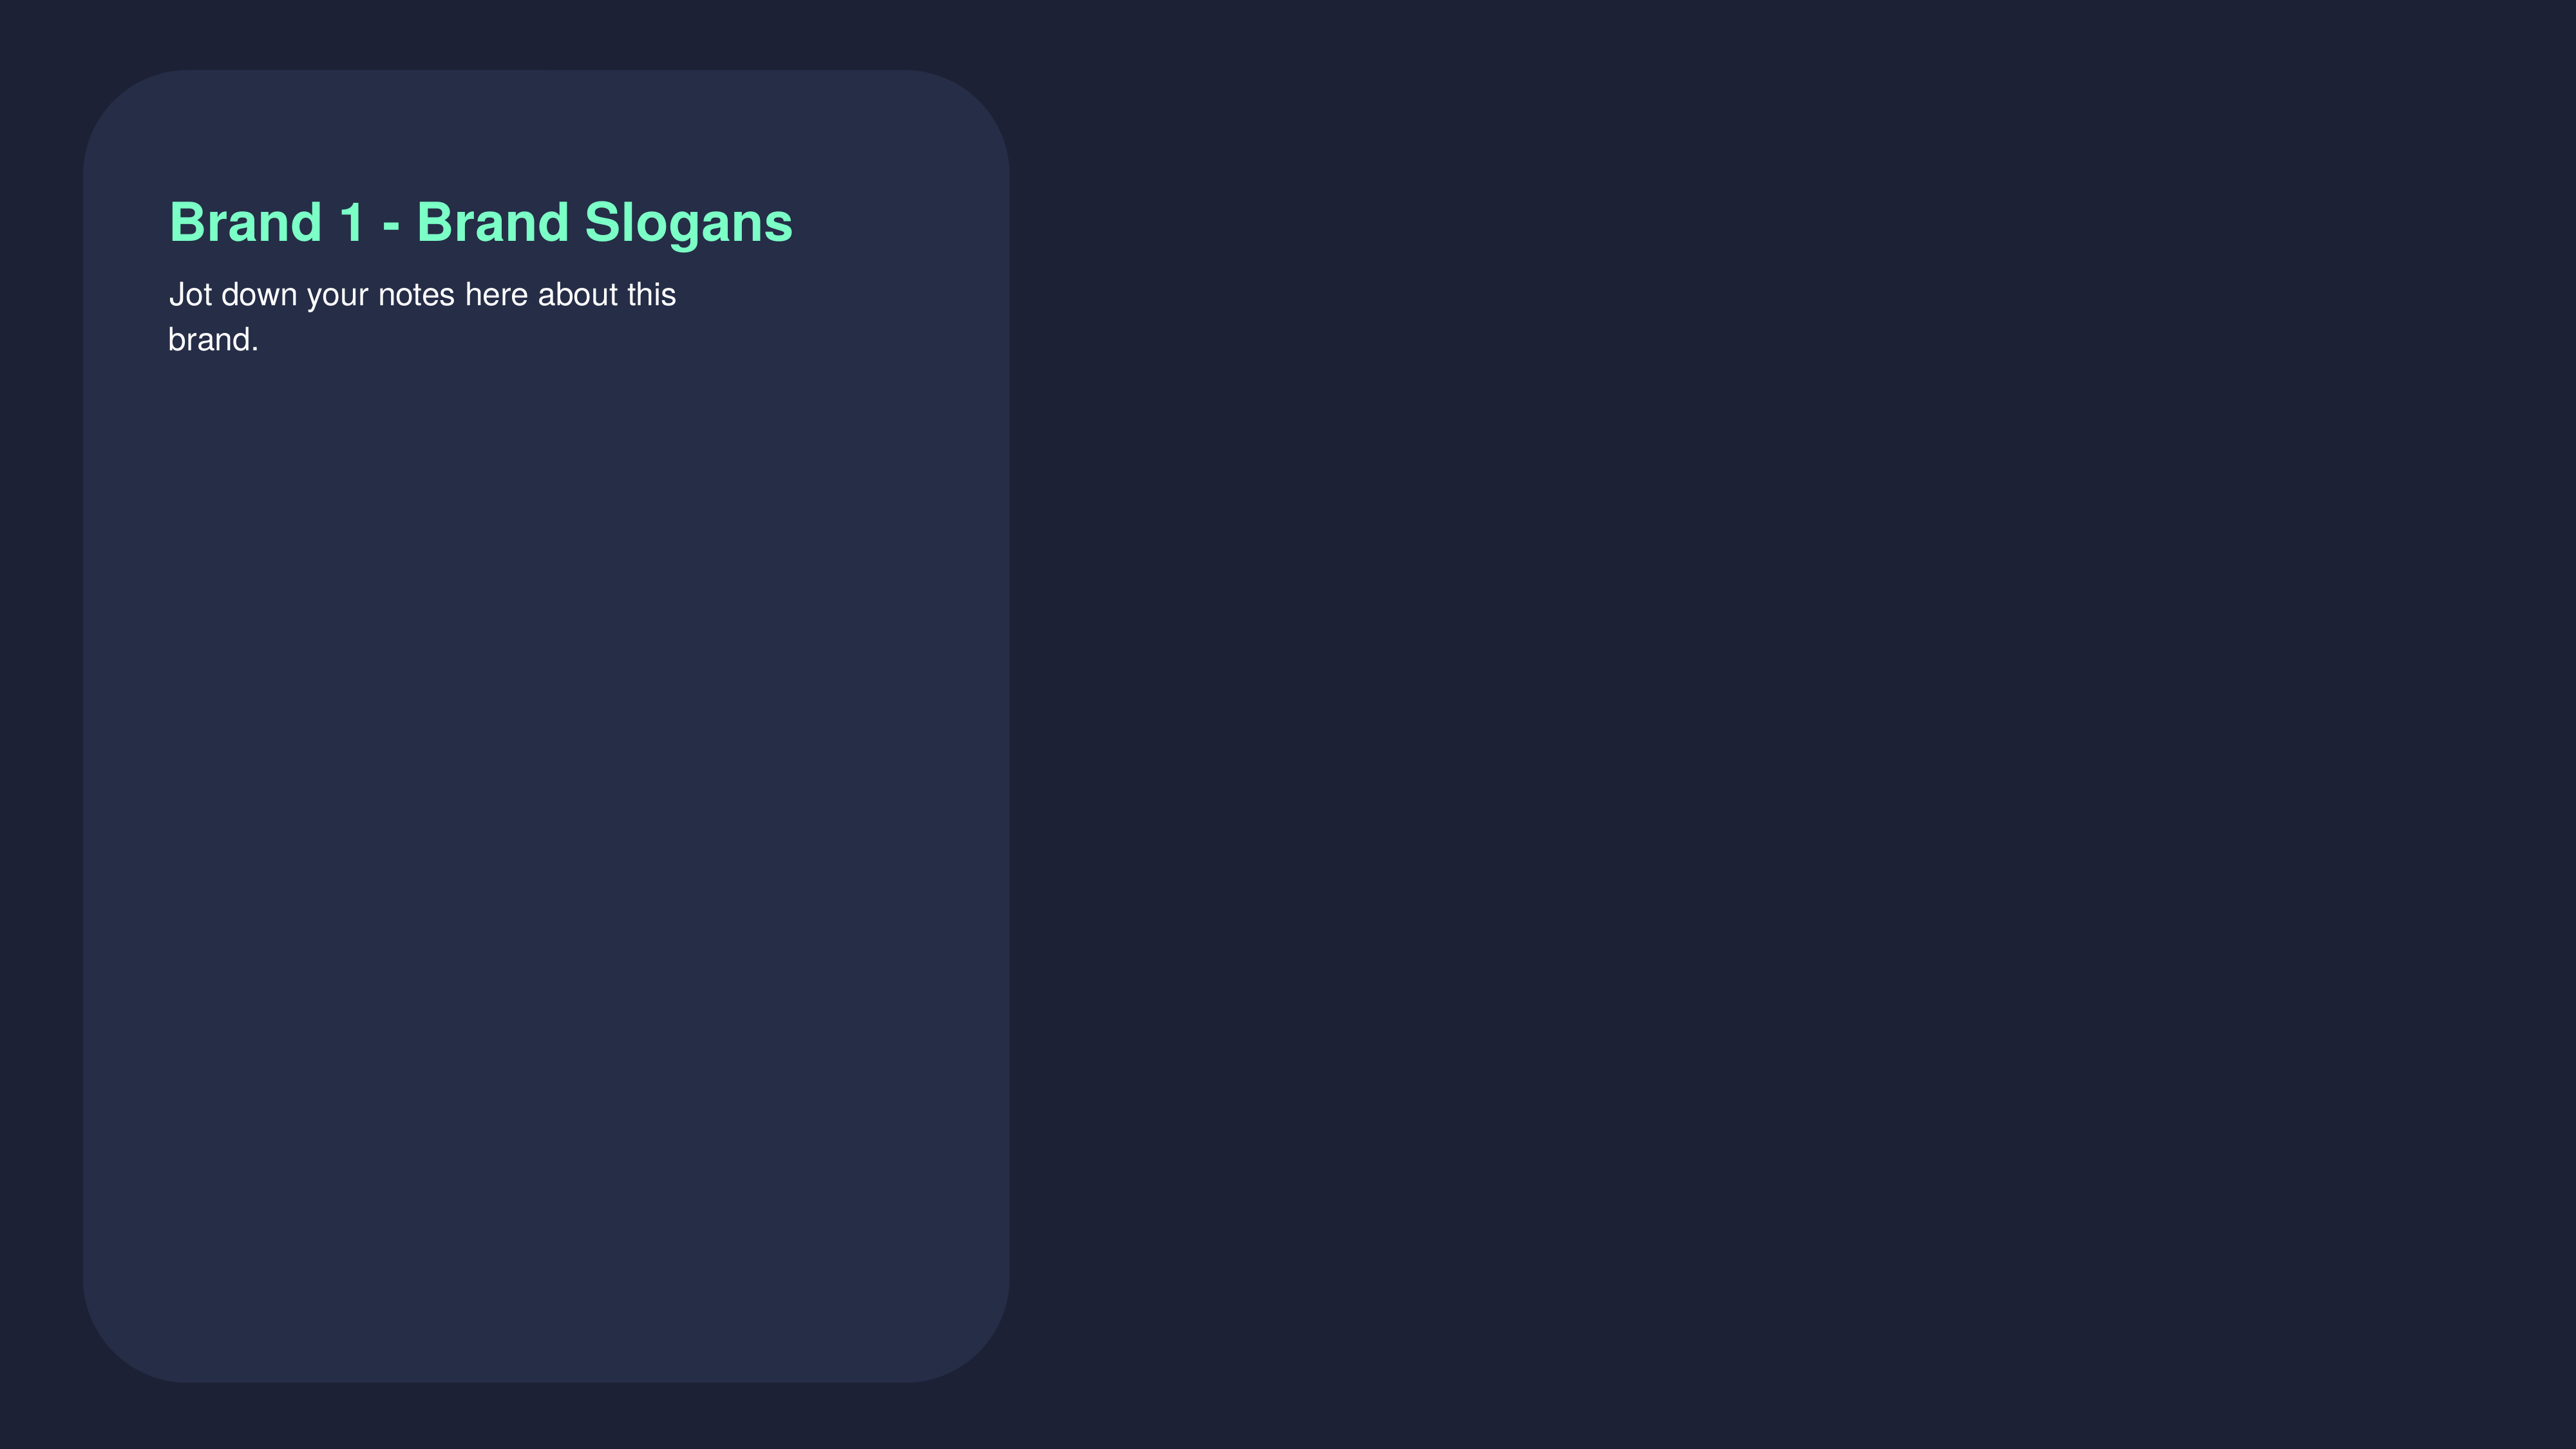

Brand 1 - Brand Slogans
Jot down your notes here about this brand.